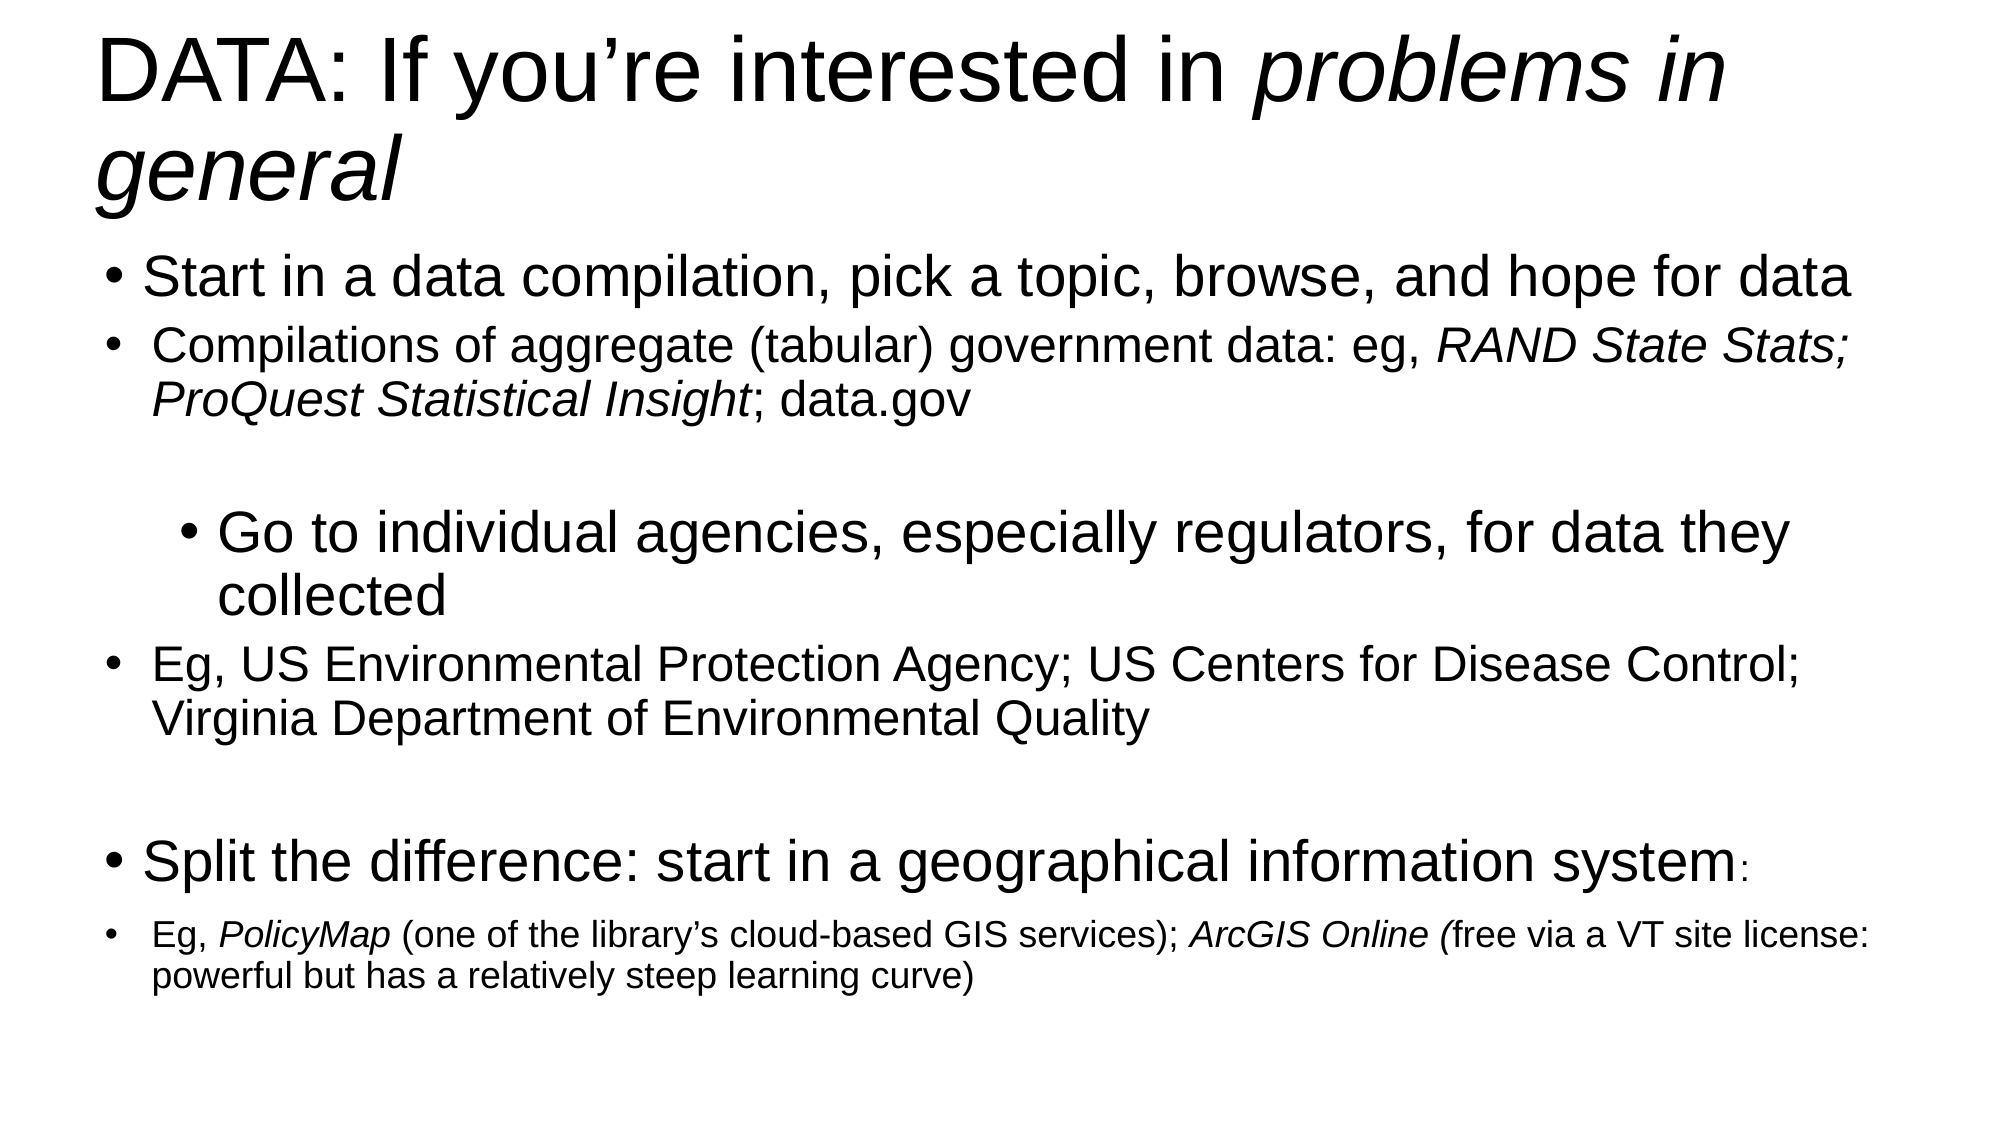

# DATA: If you’re interested in problems in general
Start in a data compilation, pick a topic, browse, and hope for data
Compilations of aggregate (tabular) government data: eg, RAND State Stats; ProQuest Statistical Insight; data.gov

Go to individual agencies, especially regulators, for data they collected
Eg, US Environmental Protection Agency; US Centers for Disease Control; Virginia Department of Environmental Quality

Split the difference: start in a geographical information system:
Eg, PolicyMap (one of the library’s cloud-based GIS services); ArcGIS Online (free via a VT site license: powerful but has a relatively steep learning curve)